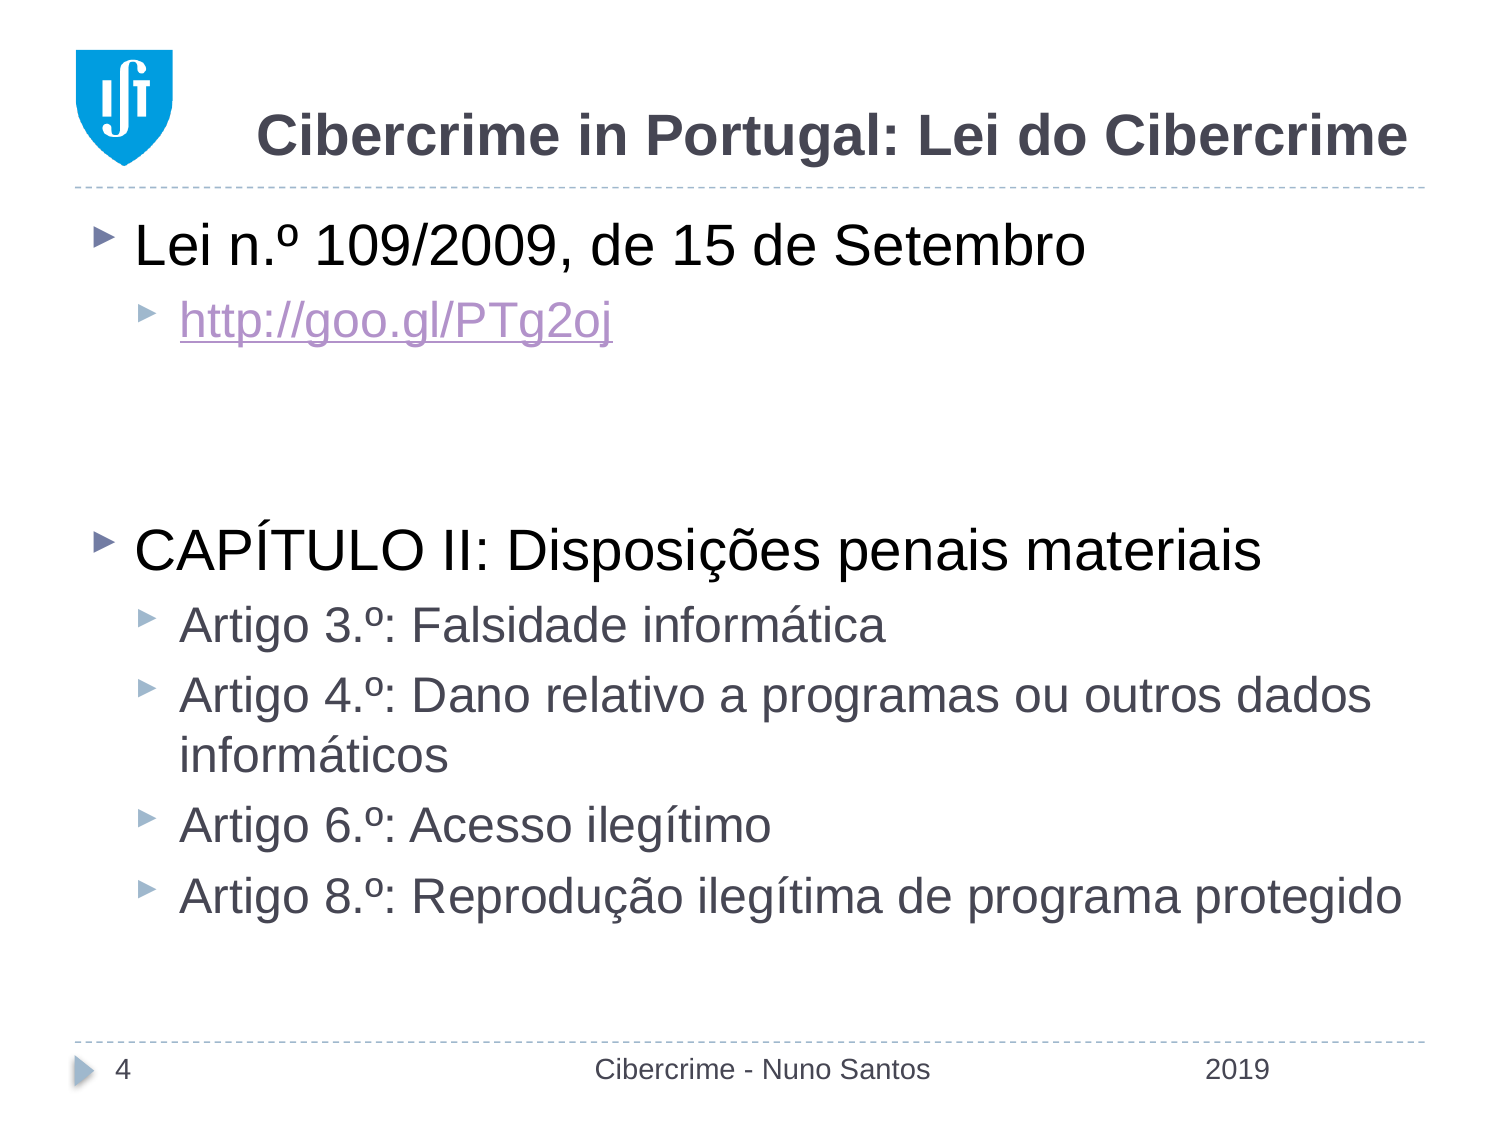

# Cibercrime in Portugal: Lei do Cibercrime
Lei n.º 109/2009, de 15 de Setembro
http://goo.gl/PTg2oj

CAPÍTULO II: Disposições penais materiais
Artigo 3.º: Falsidade informática
Artigo 4.º: Dano relativo a programas ou outros dados informáticos
Artigo 6.º: Acesso ilegítimo
Artigo 8.º: Reprodução ilegítima de programa protegido
4
Cibercrime - Nuno Santos
2019